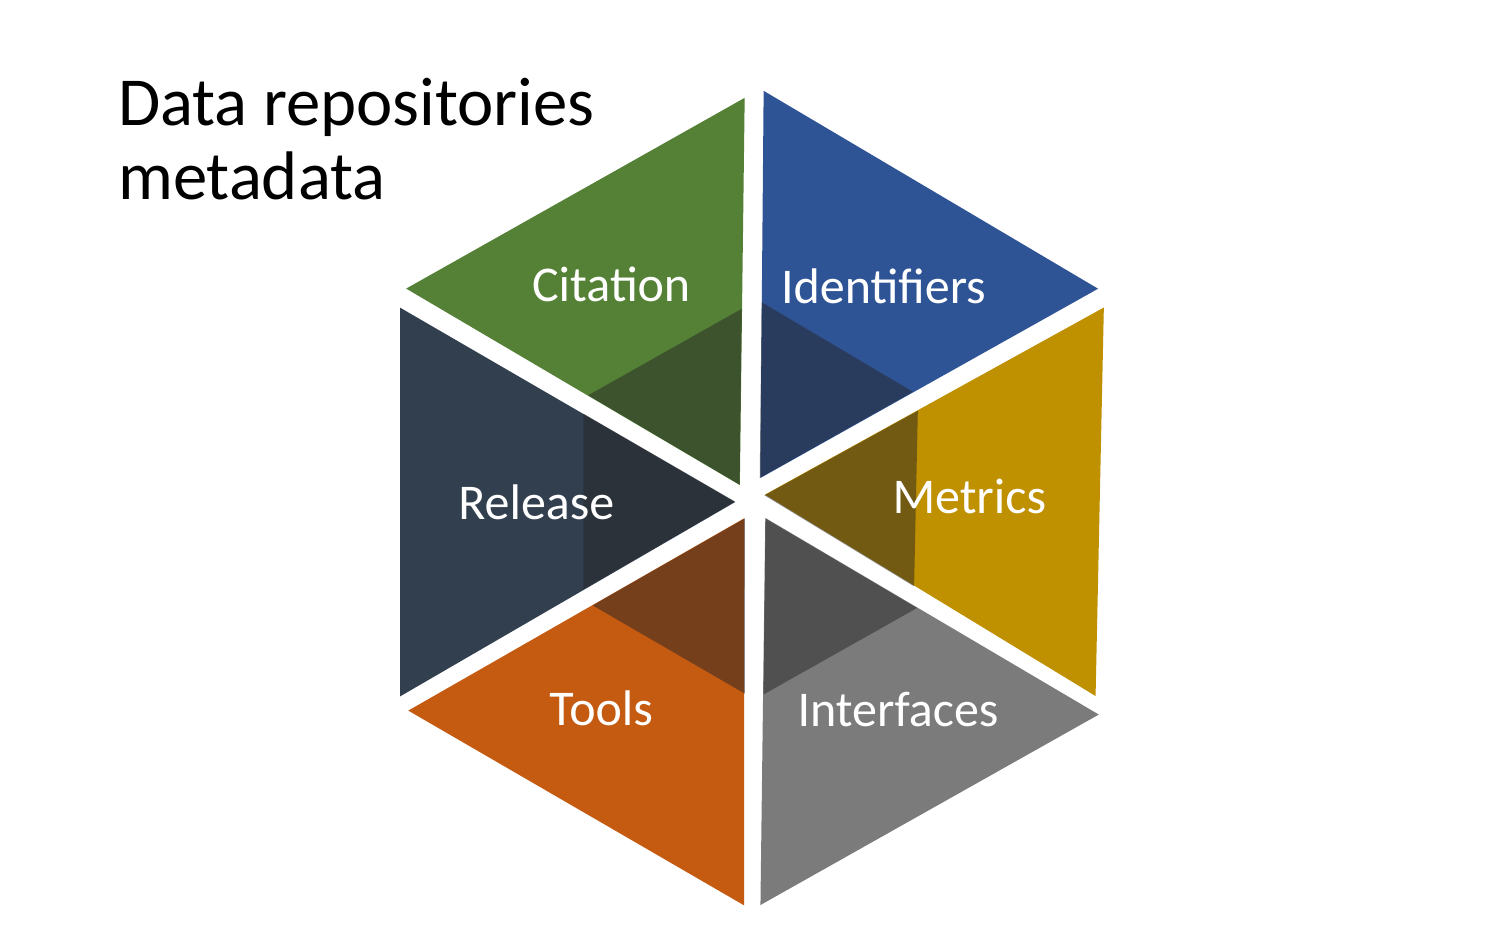

# Data repositories metadata

Citation
Identifiers

Metrics
Release

Tools
Interfaces